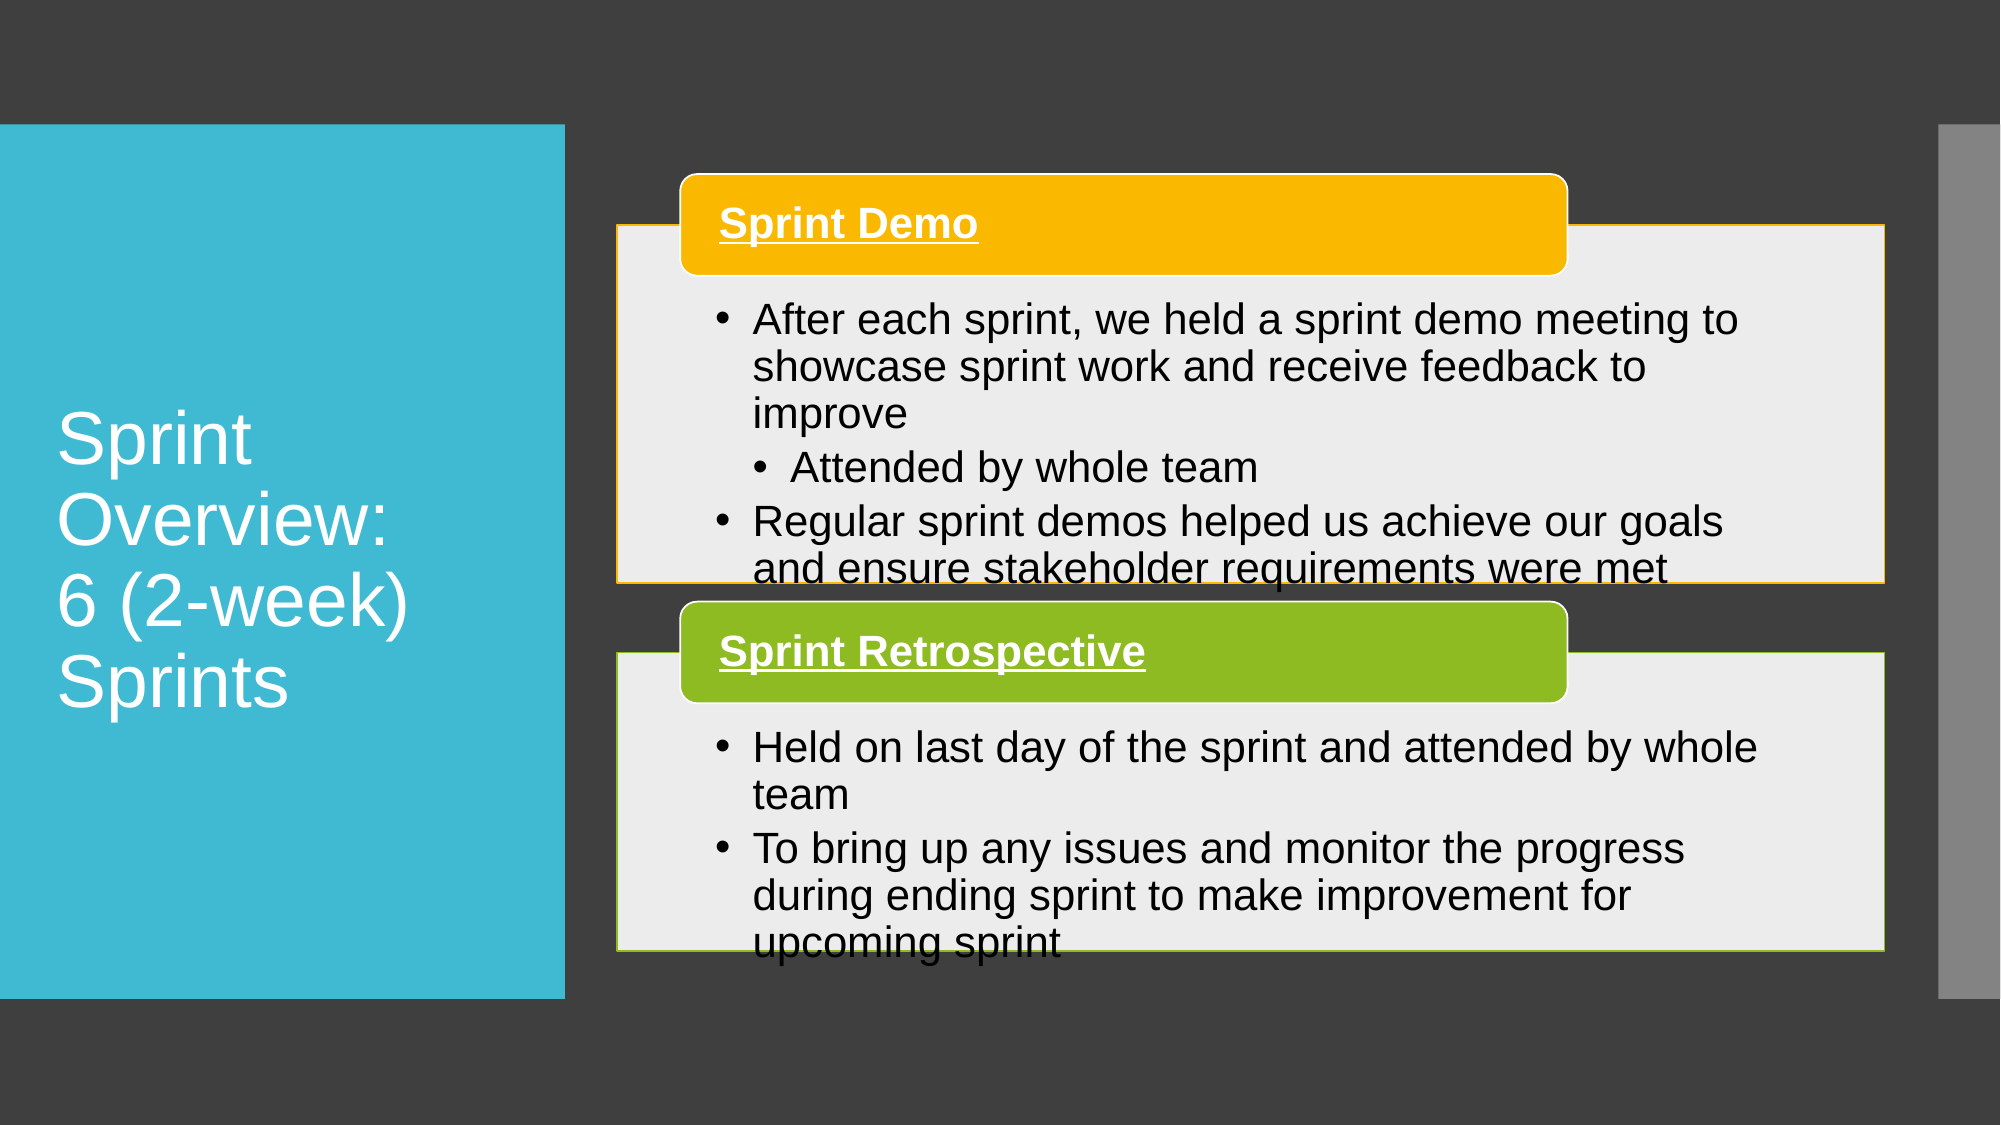

Sprint Demo

After each sprint, we held a sprint demo meeting to showcase sprint work and receive feedback to improve
Attended by whole team
Regular sprint demos helped us achieve our goals and ensure stakeholder requirements were met

Sprint Retrospective

Held on last day of the sprint and attended by whole team
To bring up any issues and monitor the progress during ending sprint to make improvement for upcoming sprint
# Sprint Overview: 6 (2-week) Sprints